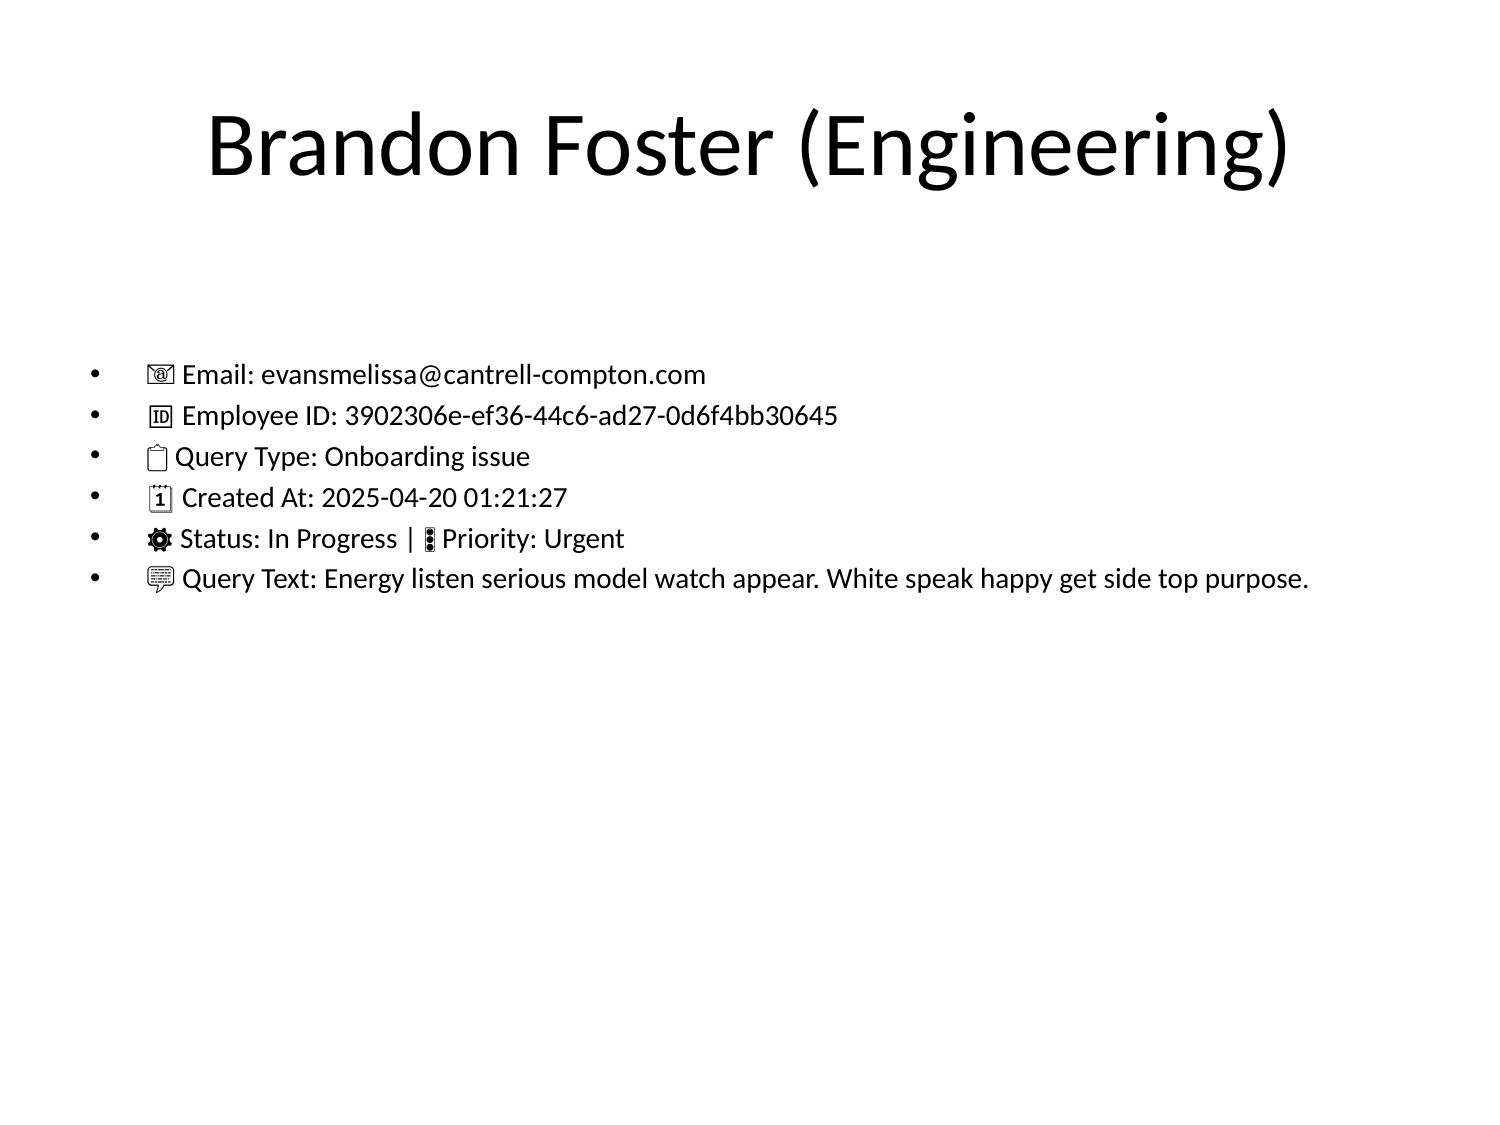

# Brandon Foster (Engineering)

📧 Email: evansmelissa@cantrell-compton.com
🆔 Employee ID: 3902306e-ef36-44c6-ad27-0d6f4bb30645
📋 Query Type: Onboarding issue
🗓 Created At: 2025-04-20 01:21:27
⚙ Status: In Progress | 🚦 Priority: Urgent
💬 Query Text: Energy listen serious model watch appear. White speak happy get side top purpose.